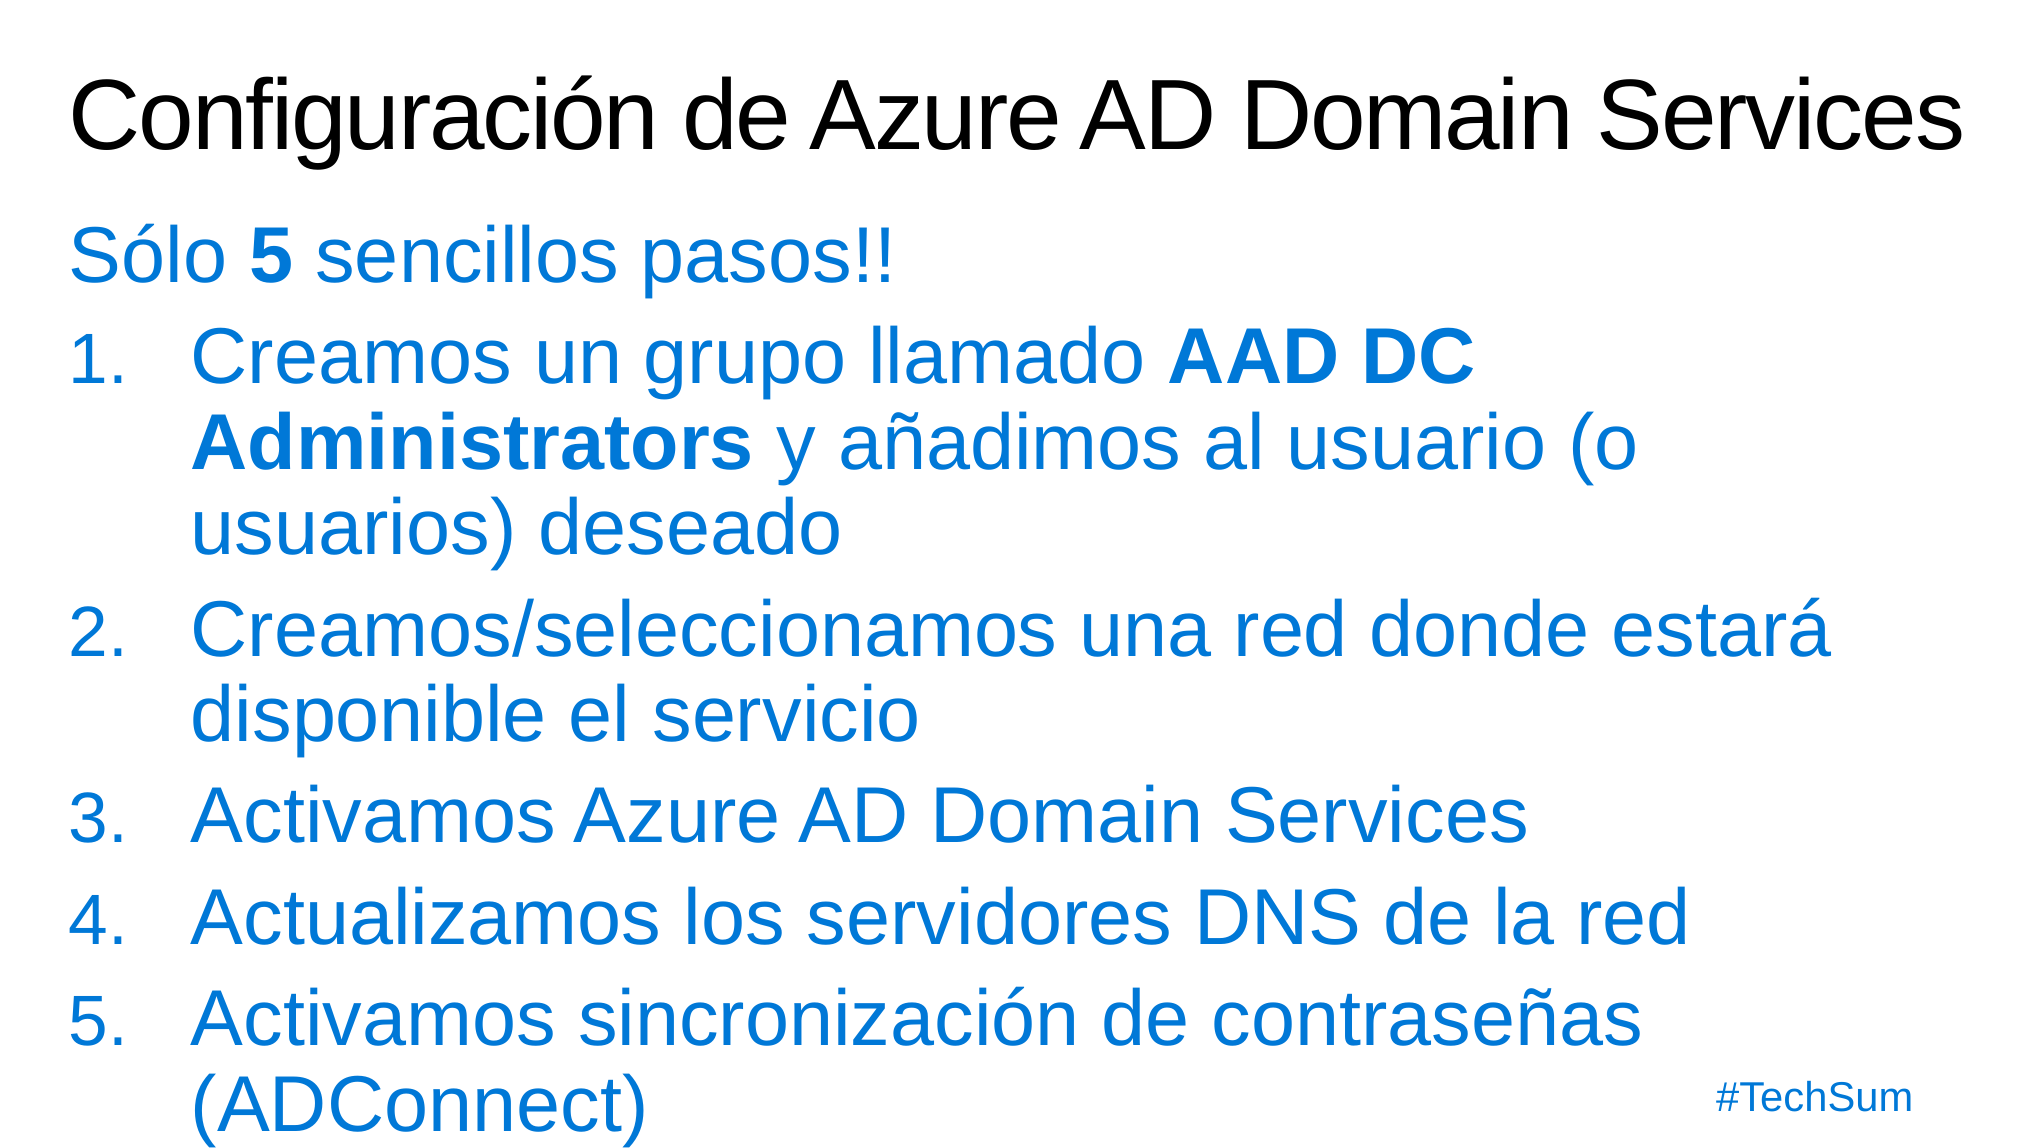

# Configuración de Azure AD Domain Services
Sólo 5 sencillos pasos!!
Creamos un grupo llamado AAD DC Administrators y añadimos al usuario (o usuarios) deseado
Creamos/seleccionamos una red donde estará disponible el servicio
Activamos Azure AD Domain Services
Actualizamos los servidores DNS de la red
Activamos sincronización de contraseñas (ADConnect)